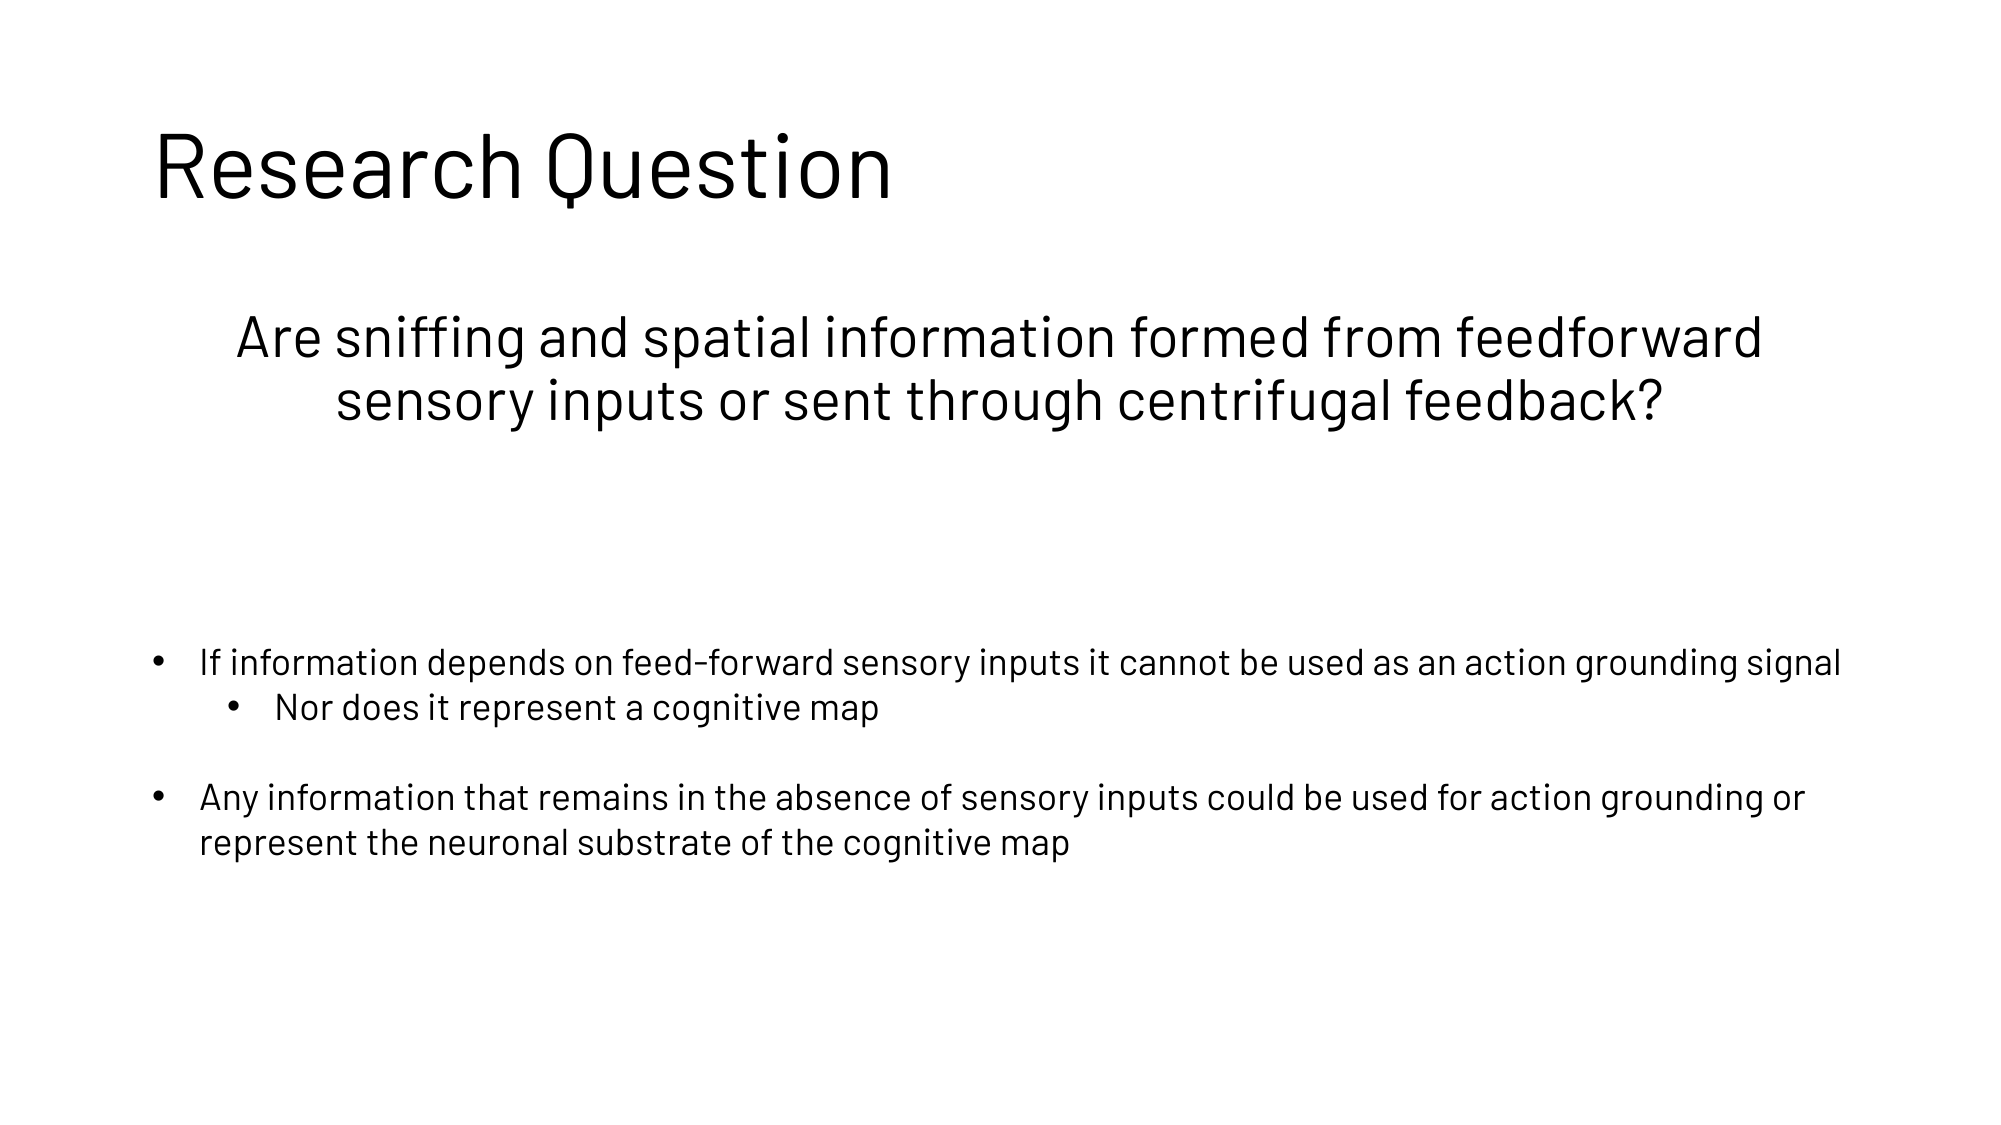

# Research Question
Are sniffing and spatial information formed from feedforward sensory inputs or sent through centrifugal feedback?

If information depends on feed-forward sensory inputs it cannot be used as an action grounding signal
Nor does it represent a cognitive map
Any information that remains in the absence of sensory inputs could be used for action grounding or represent the neuronal substrate of the cognitive map